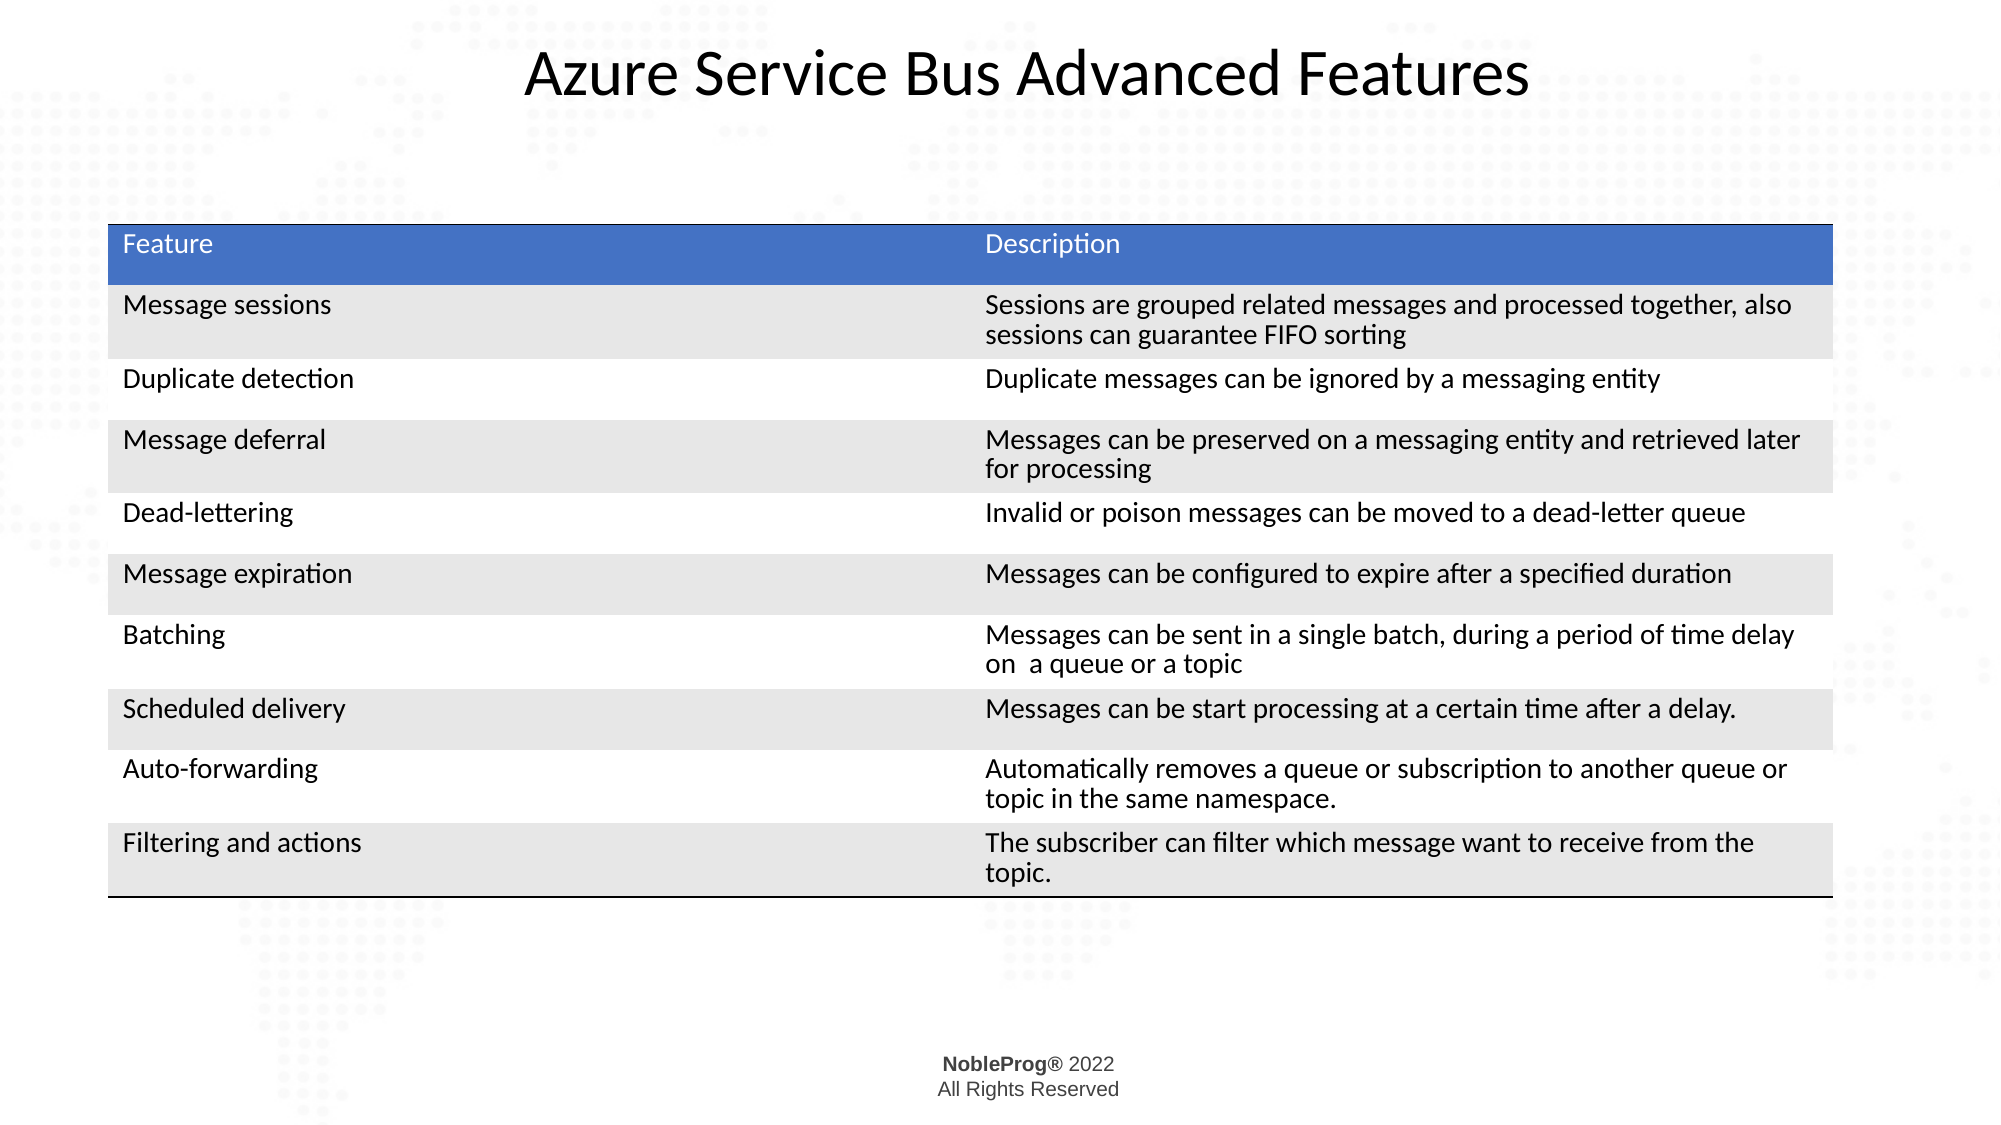

Azure Service Bus Advanced Features
| Feature | Description |
| --- | --- |
| Message sessions | Sessions are grouped related messages and processed together, also sessions can guarantee FIFO sorting |
| Duplicate detection | Duplicate messages can be ignored by a messaging entity |
| Message deferral | Messages can be preserved on a messaging entity and retrieved later for processing |
| Dead-lettering | Invalid or poison messages can be moved to a dead-letter queue |
| Message expiration | Messages can be configured to expire after a specified duration |
| Batching | Messages can be sent in a single batch, during a period of time delay on a queue or a topic |
| Scheduled delivery | Messages can be start processing at a certain time after a delay. |
| Auto-forwarding | Automatically removes a queue or subscription to another queue or topic in the same namespace. |
| Filtering and actions | The subscriber can filter which message want to receive from the topic. |